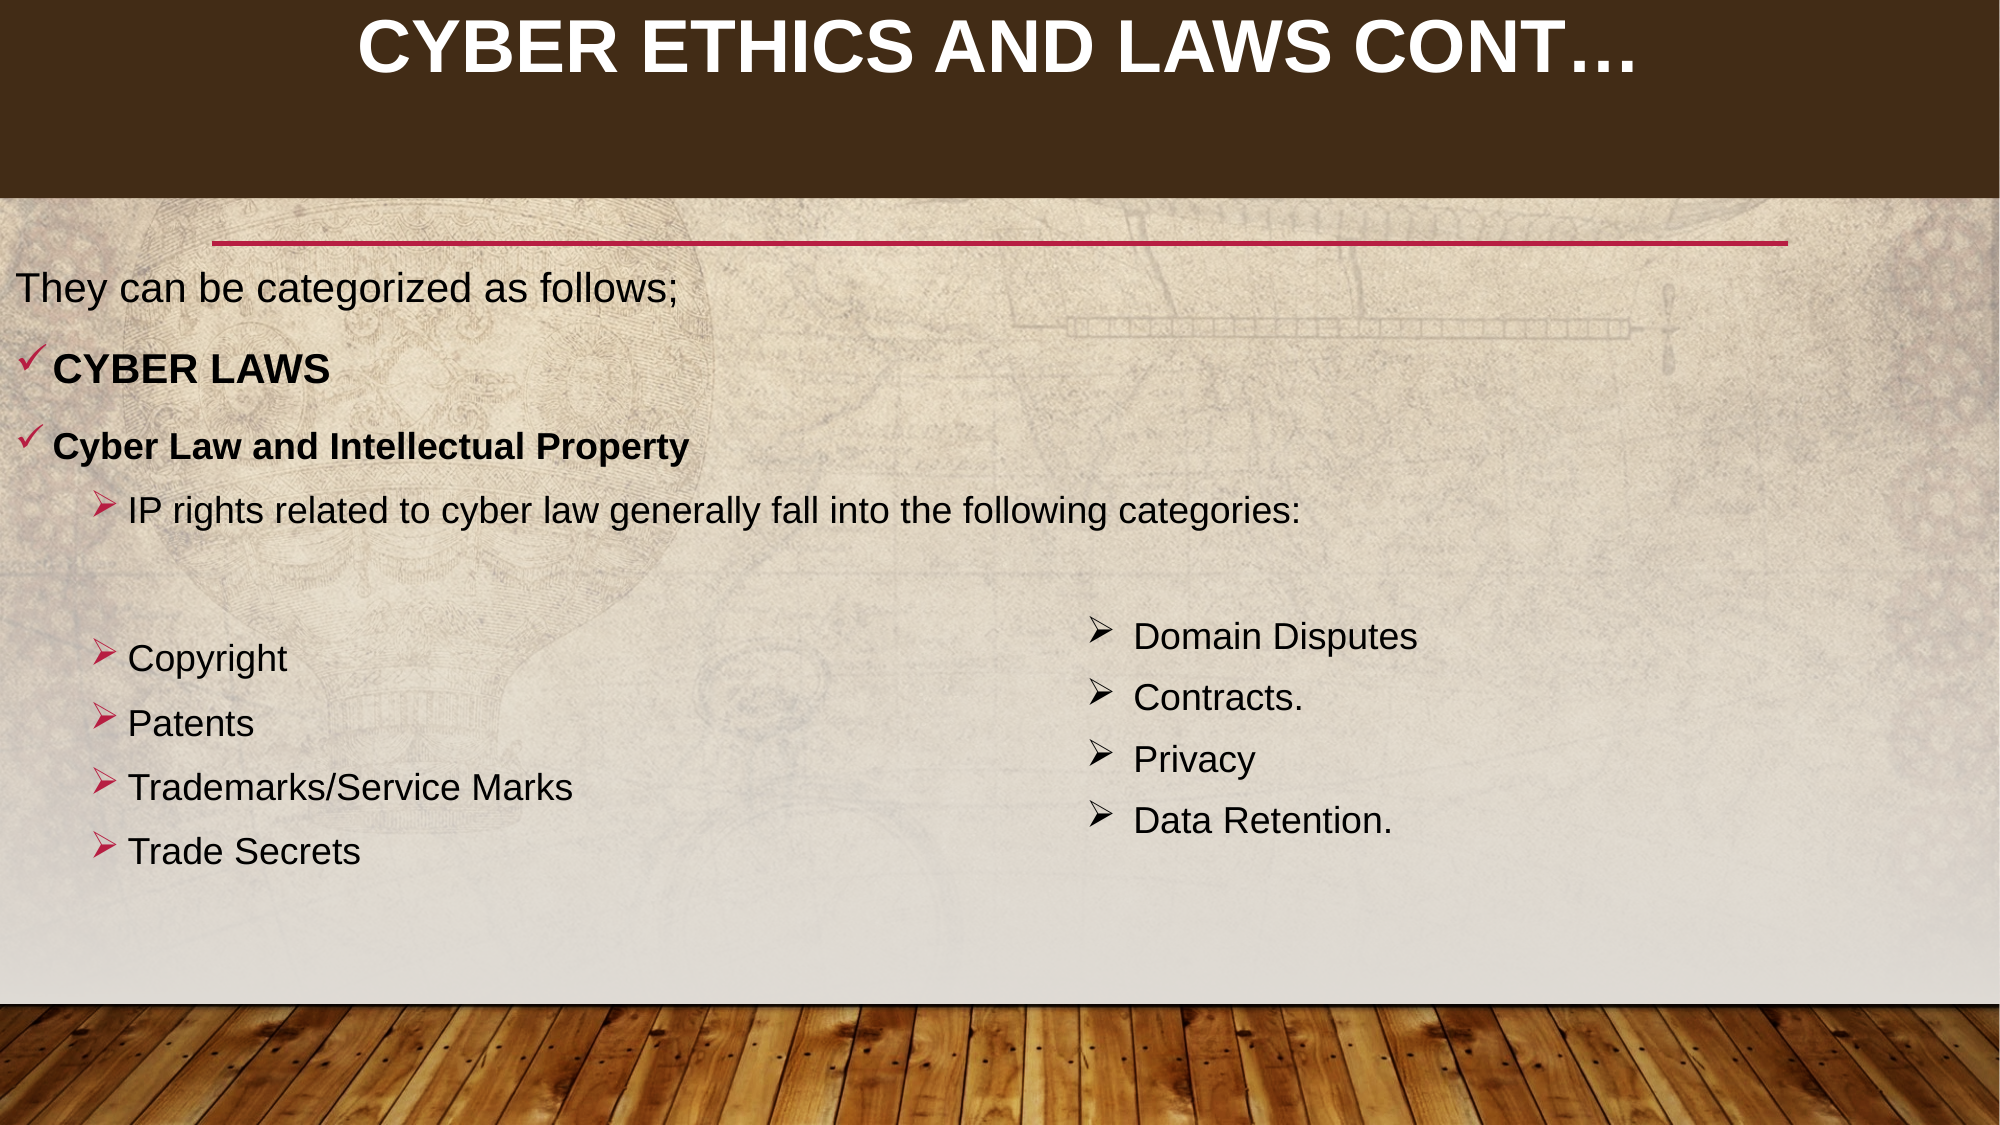

143
# CYBER ETHICS AND LAWS cont…
They can be categorized as follows;
CYBER LAWS
Cyber Law and Intellectual Property
IP rights related to cyber law generally fall into the following categories:

Copyright
Patents
Trademarks/Service Marks
Trade Secrets
Domain Disputes
Contracts.
Privacy
Data Retention.